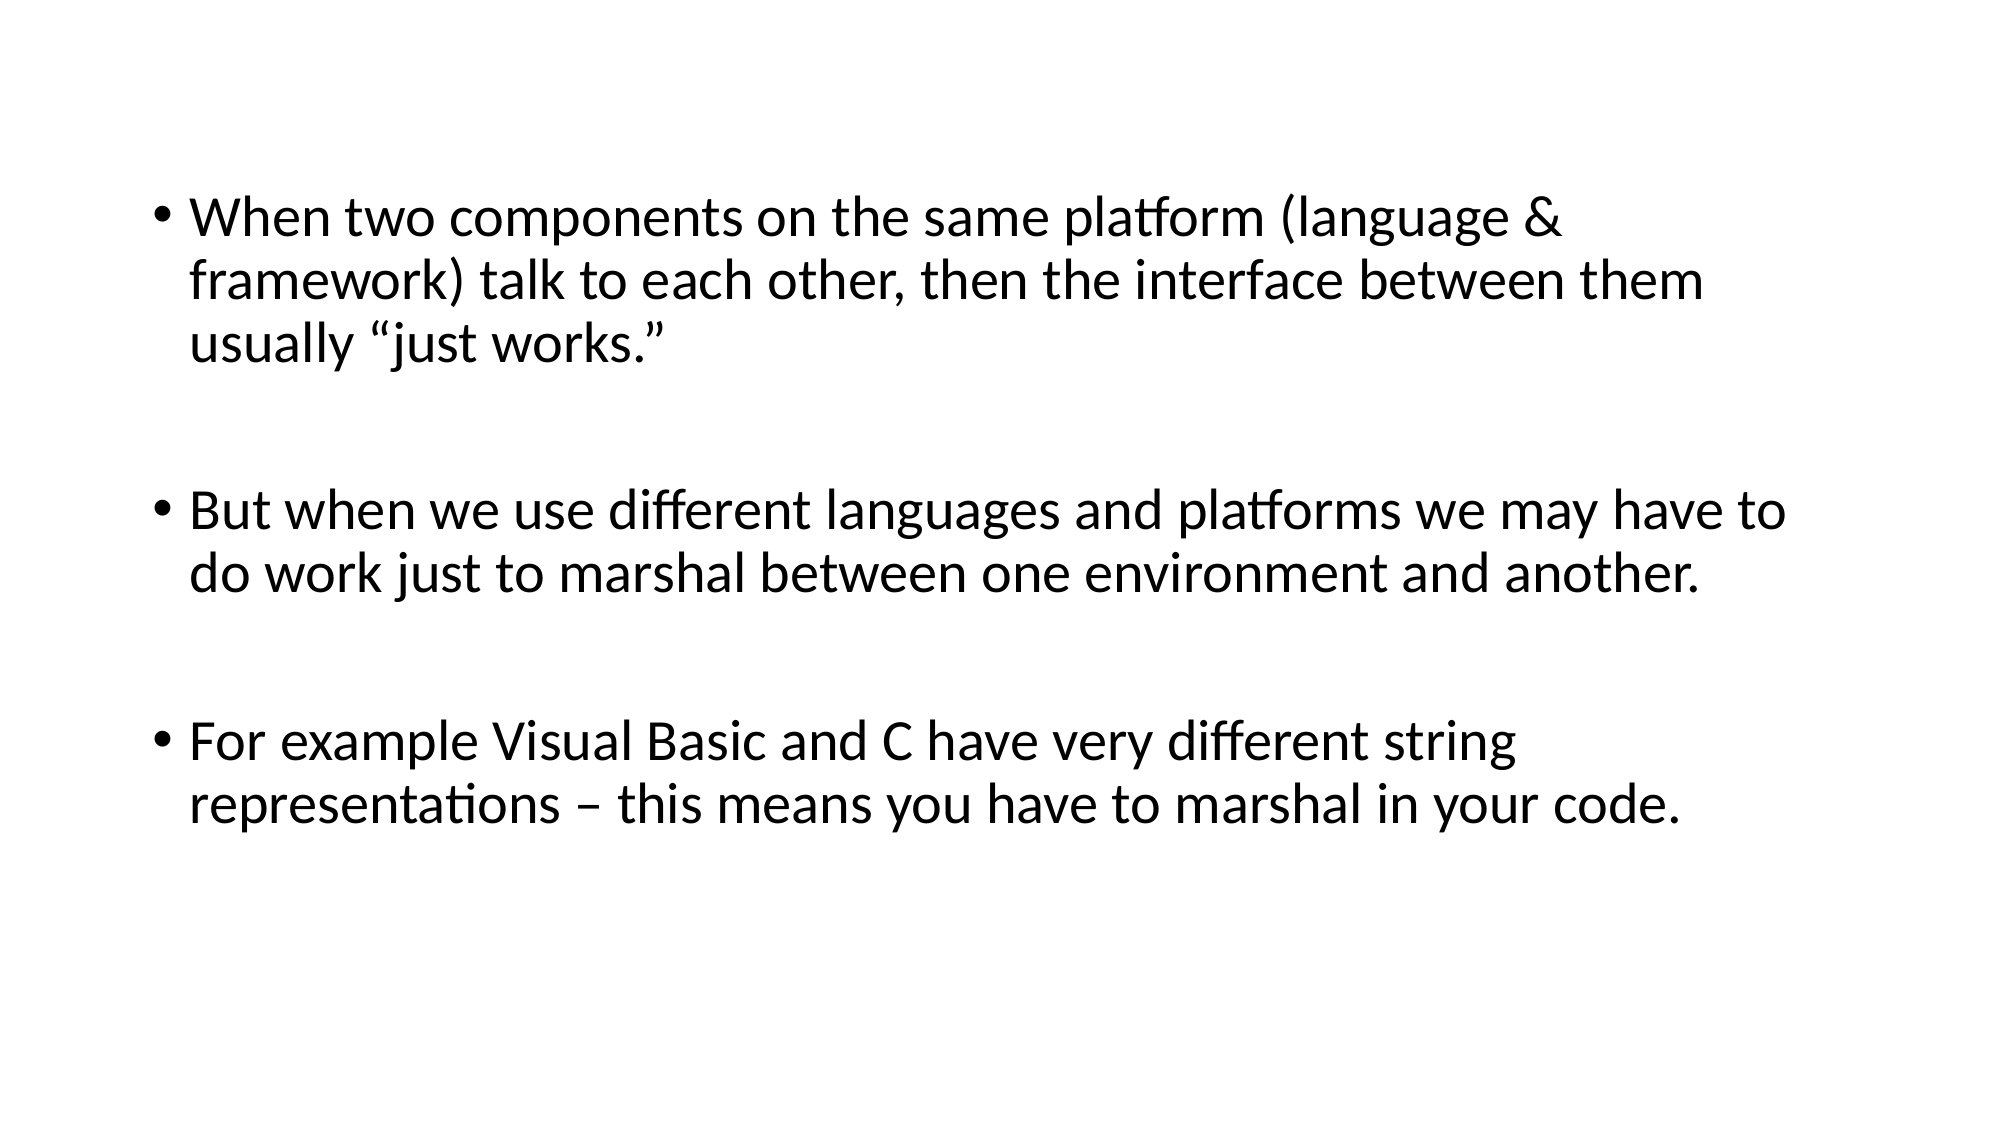

When two components on the same platform (language & framework) talk to each other, then the interface between them usually “just works.”

But when we use different languages and platforms we may have to do work just to marshal between one environment and another.

For example Visual Basic and C have very different string representations – this means you have to marshal in your code.